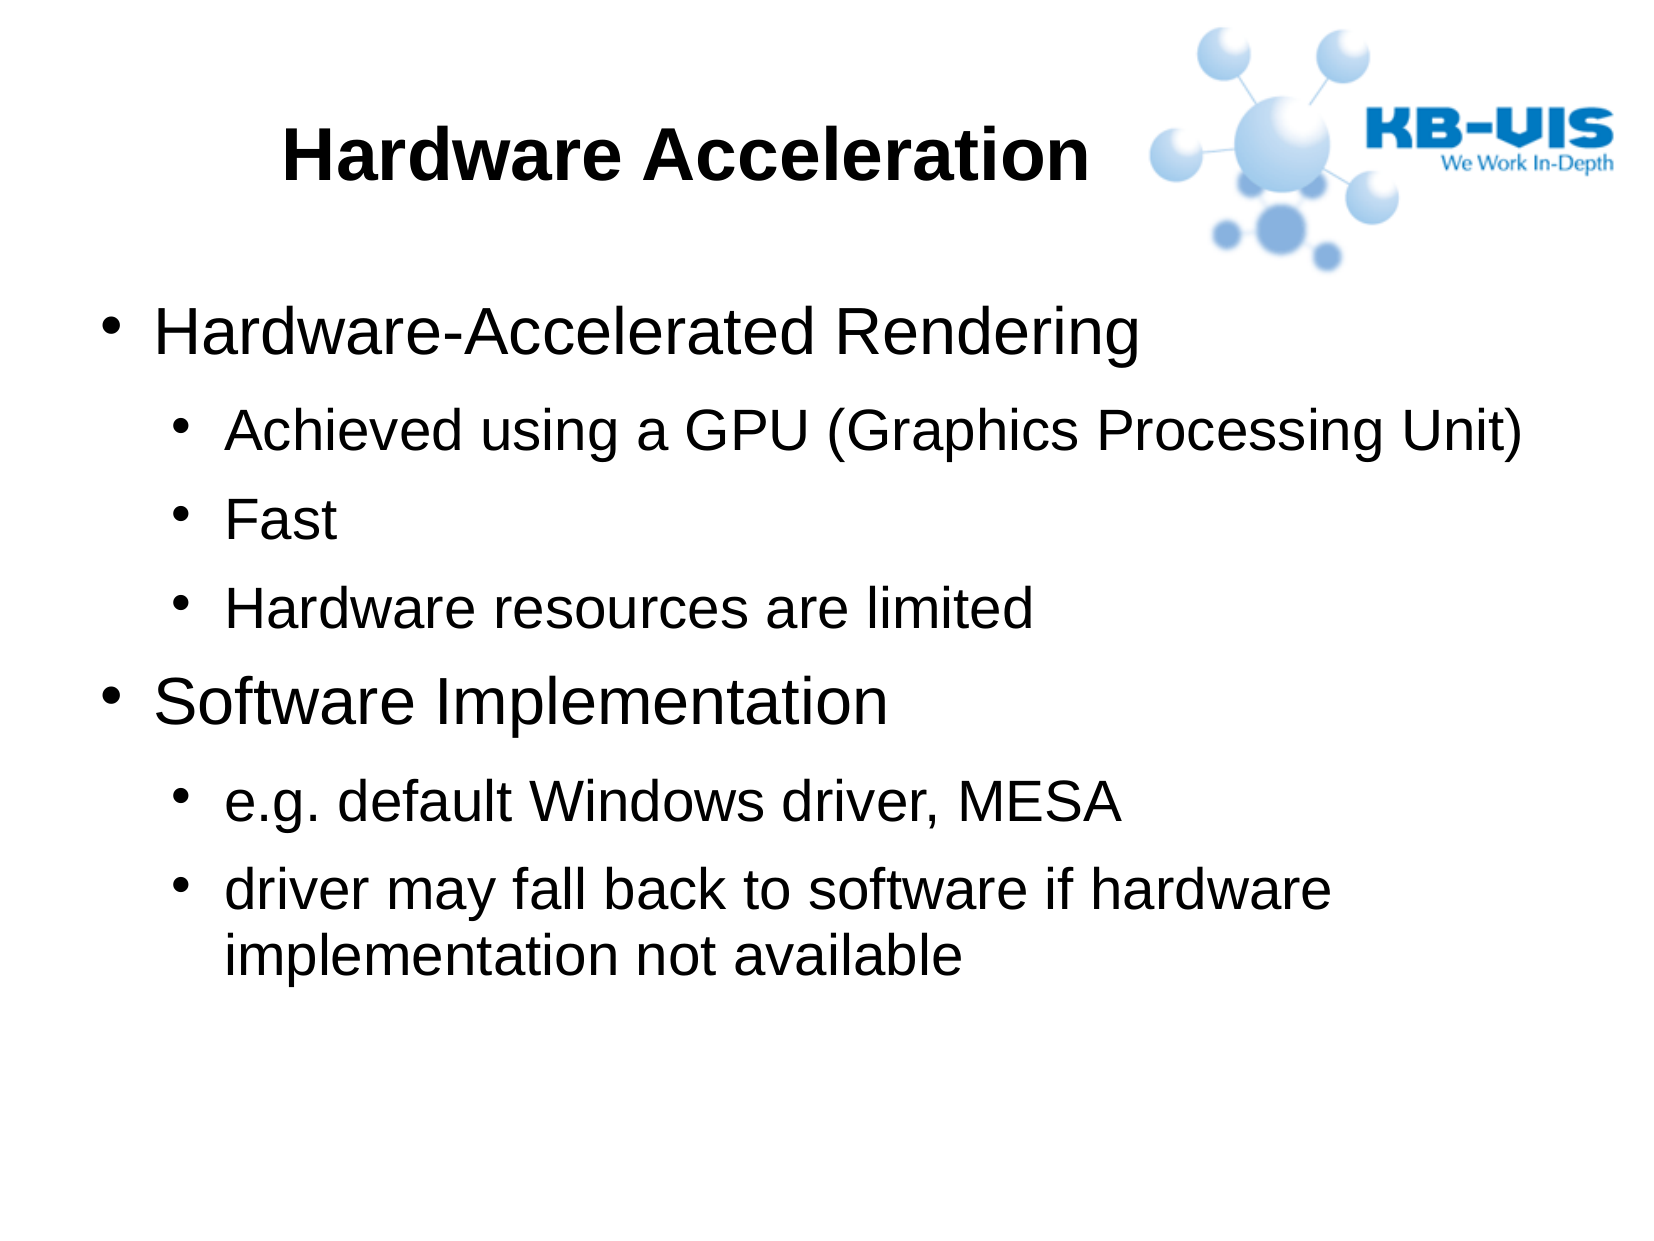

# Hardware Acceleration
Hardware-Accelerated Rendering
Achieved using a GPU (Graphics Processing Unit)
Fast
Hardware resources are limited
Software Implementation
e.g. default Windows driver, MESA
driver may fall back to software if hardware implementation not available